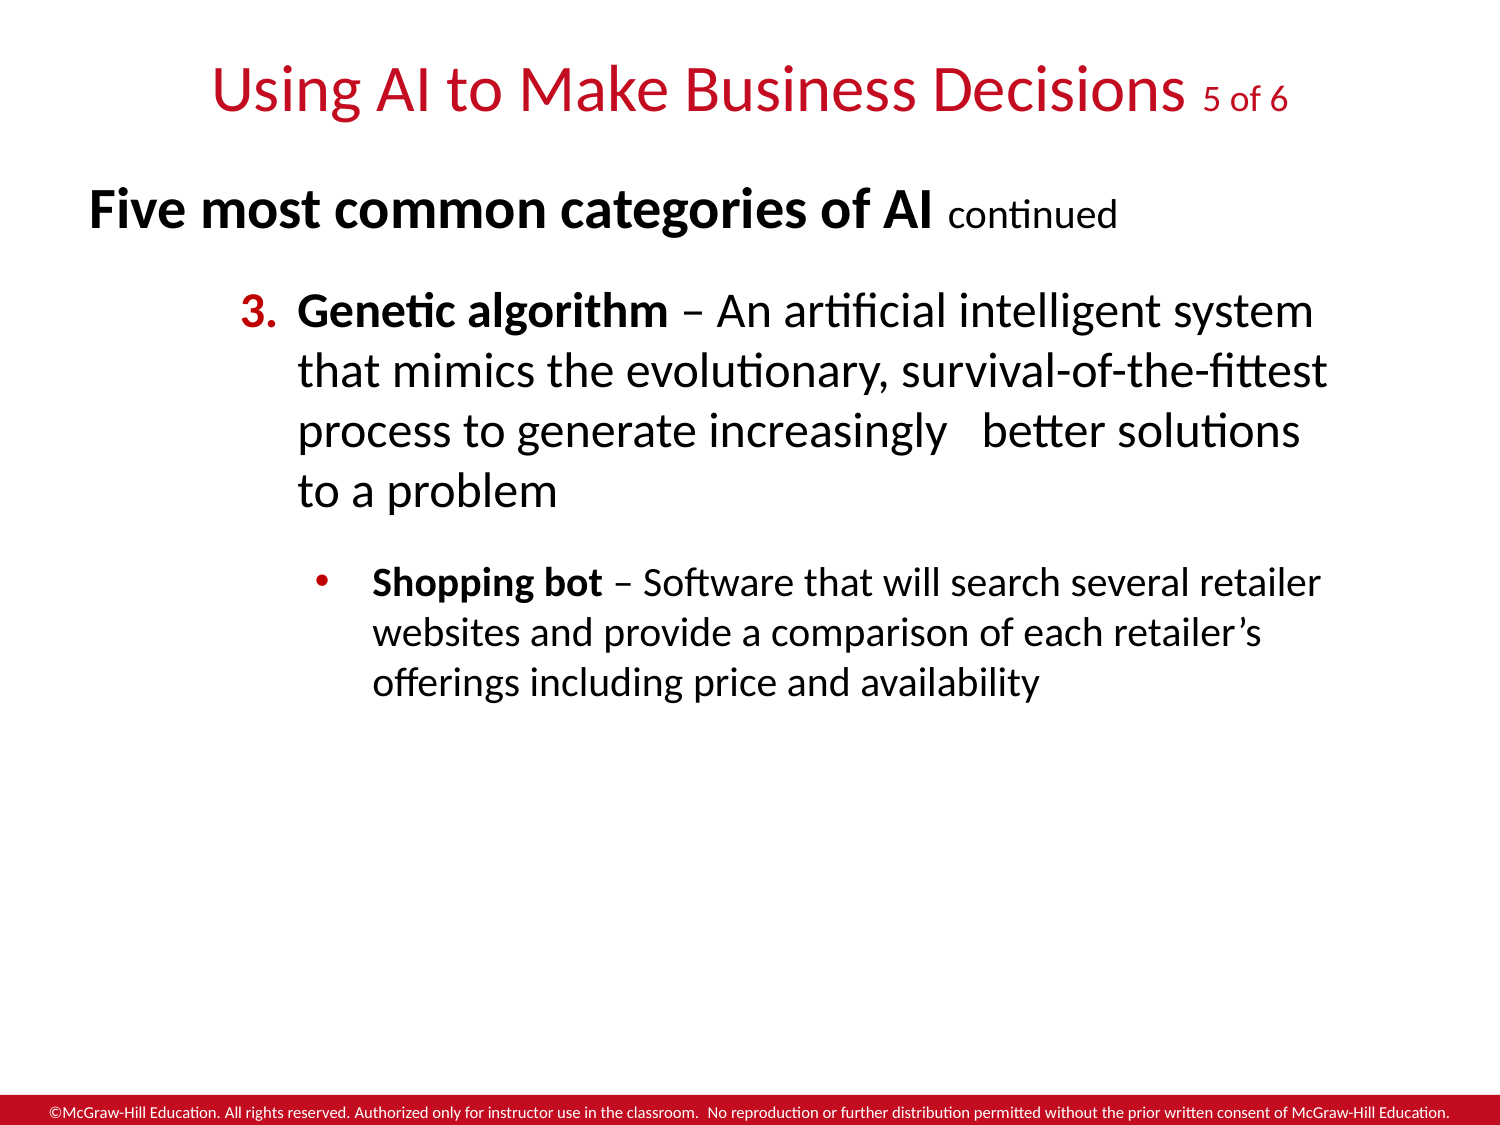

# Using AI to Make Business Decisions 5 of 6
Five most common categories of AI continued
Genetic algorithm – An artificial intelligent system that mimics the evolutionary, survival-of-the-fittest process to generate increasingly   better solutions to a problem
Shopping bot – Software that will search several retailer websites and provide a comparison of each retailer’s offerings including price and availability